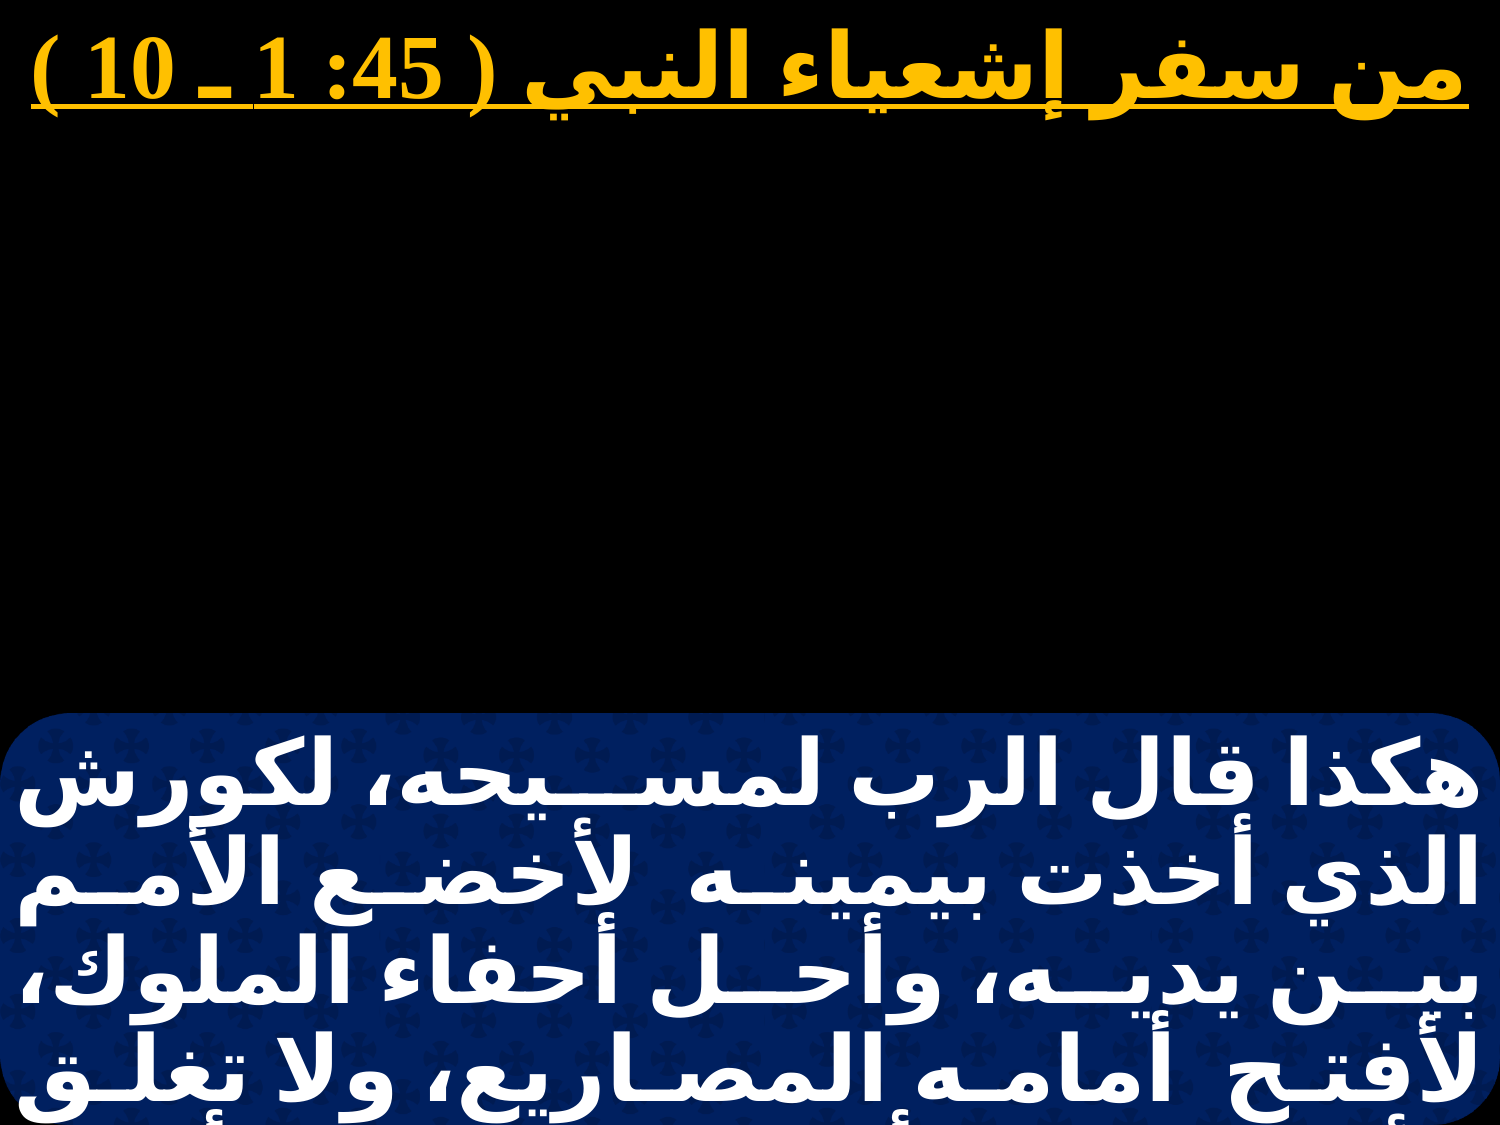

من سفر إشعياء النبي ( 45: 1 ـ 10 )
هكذا قال الرب لمسيحه، لكورش الذي أخذت بيمينه  لأخضع الأمم بين يديه، وأحل أحفاء الملوك، لأفتح  أمامه المصاريع، ولا تغلق الأبواب. إني أسير  قدامك فأقوم المعوج وأحطم مصاريع النحاس،